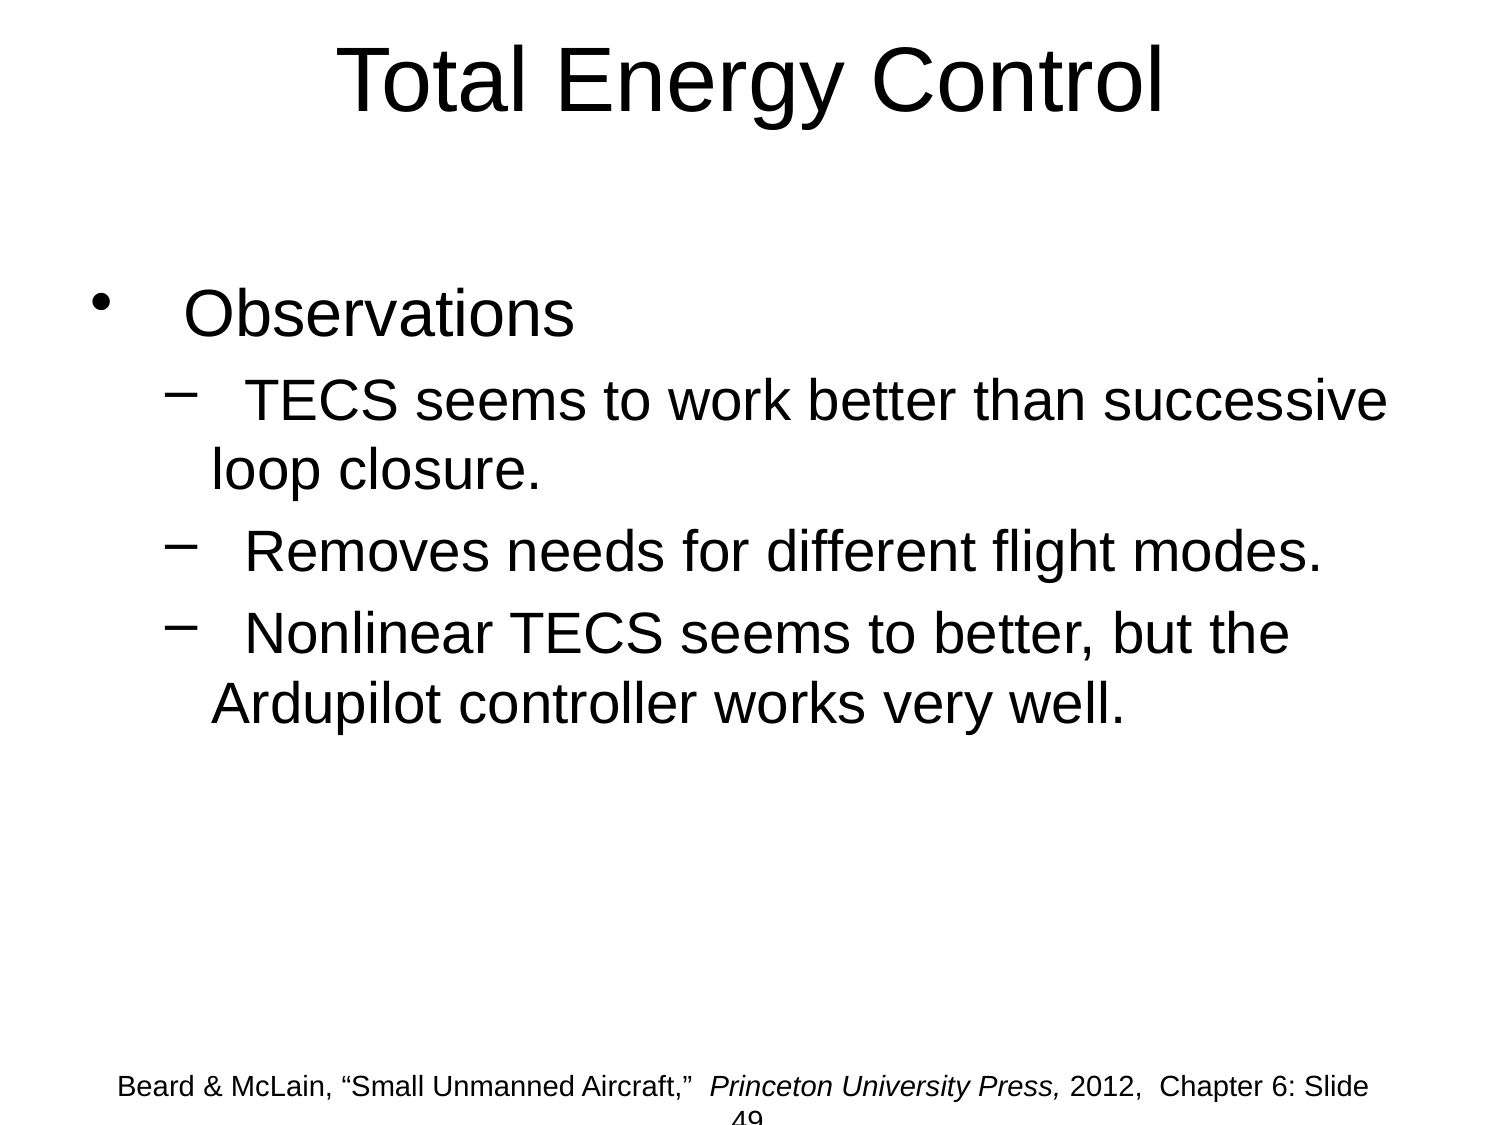

Total Energy Control
  Observations
  TECS seems to work better than successive loop closure.
  Removes needs for different flight modes.
  Nonlinear TECS seems to better, but the Ardupilot controller works very well.